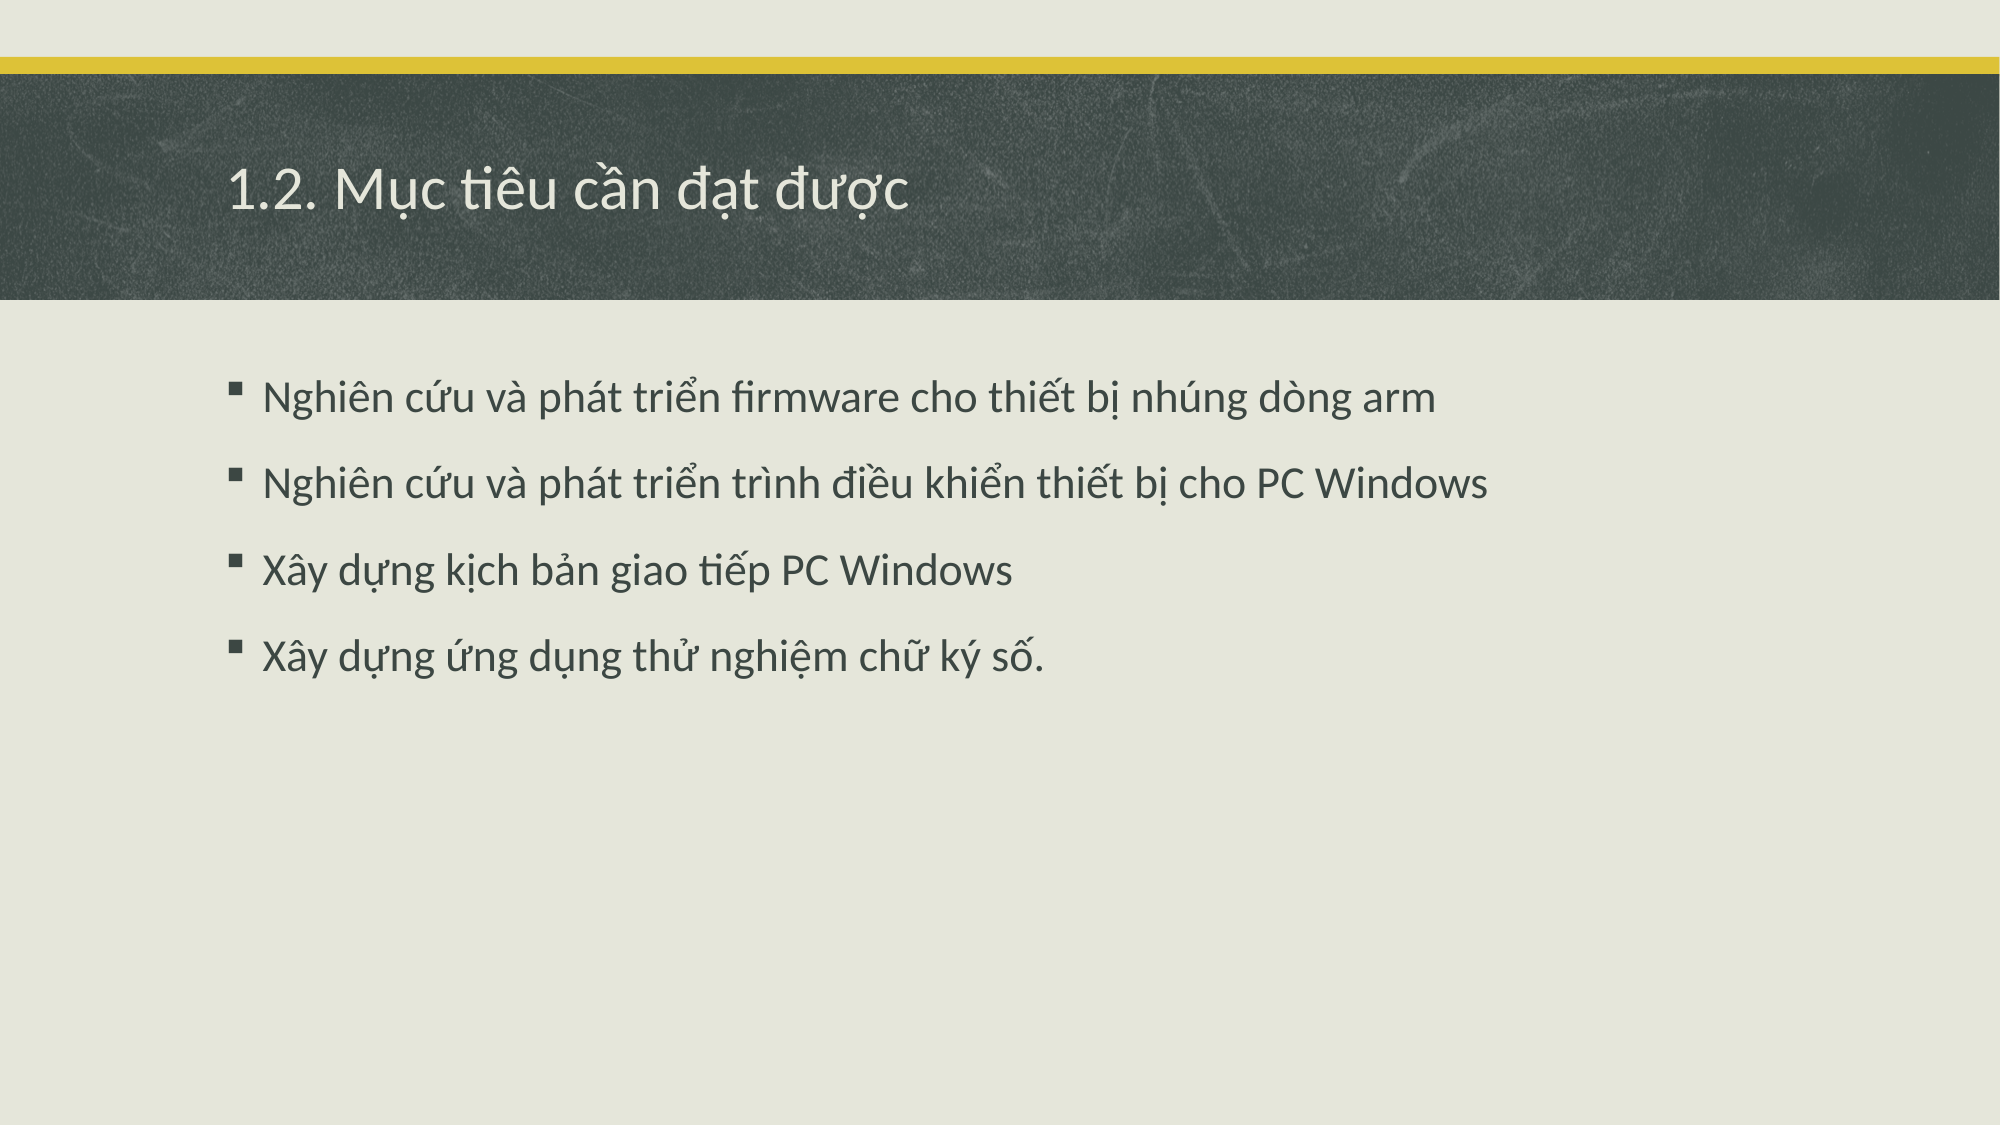

# 1.2. Mục tiêu cần đạt được
Nghiên cứu và phát triển firmware cho thiết bị nhúng dòng arm
Nghiên cứu và phát triển trình điều khiển thiết bị cho PC Windows
Xây dựng kịch bản giao tiếp PC Windows
Xây dựng ứng dụng thử nghiệm chữ ký số.